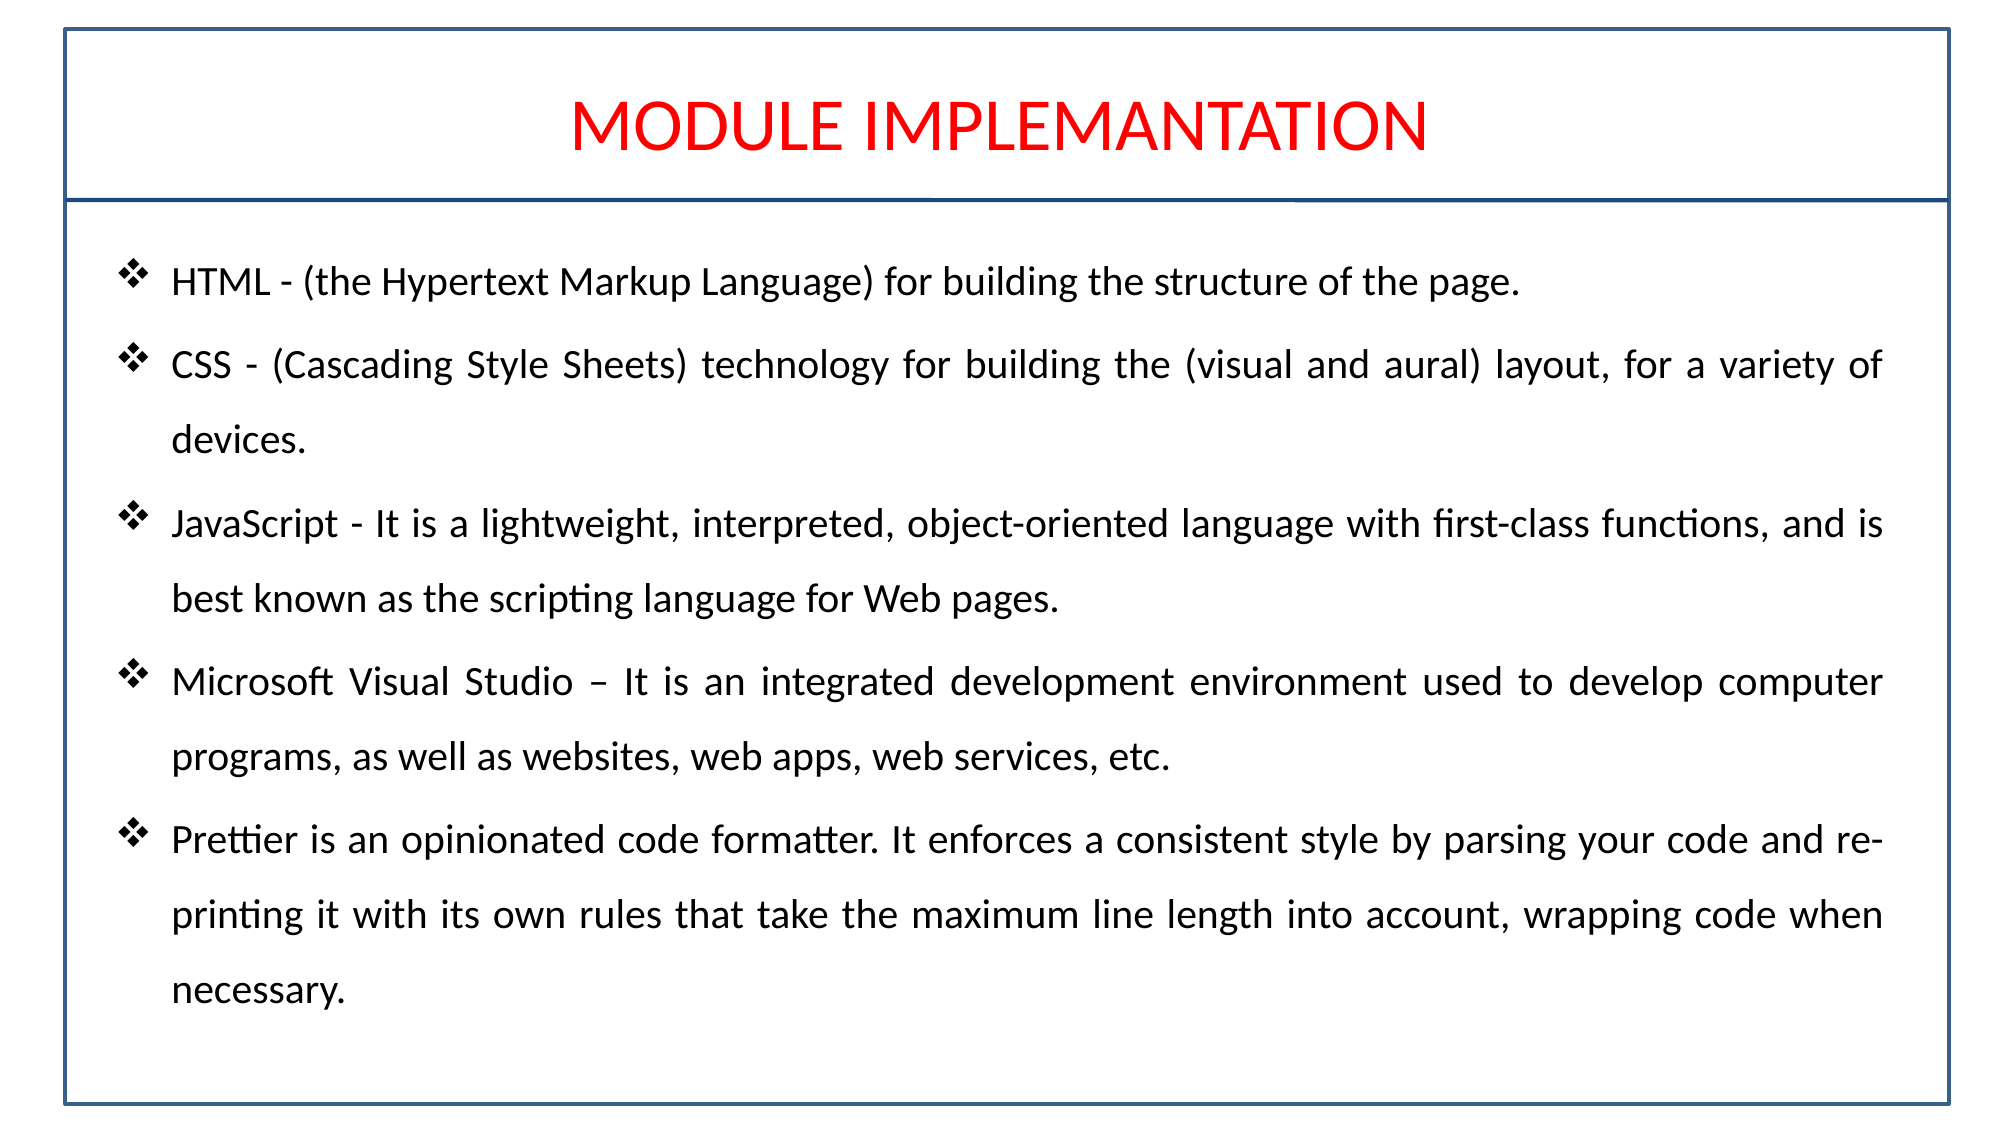

# MODULE IMPLEMANTATION
HTML - (the Hypertext Markup Language) for building the structure of the page.
CSS - (Cascading Style Sheets) technology for building the (visual and aural) layout, for a variety of devices.
JavaScript - It is a lightweight, interpreted, object-oriented language with first-class functions, and is best known as the scripting language for Web pages.
Microsoft Visual Studio – It is an integrated development environment used to develop computer programs, as well as websites, web apps, web services, etc.
Prettier is an opinionated code formatter. It enforces a consistent style by parsing your code and re-printing it with its own rules that take the maximum line length into account, wrapping code when necessary.